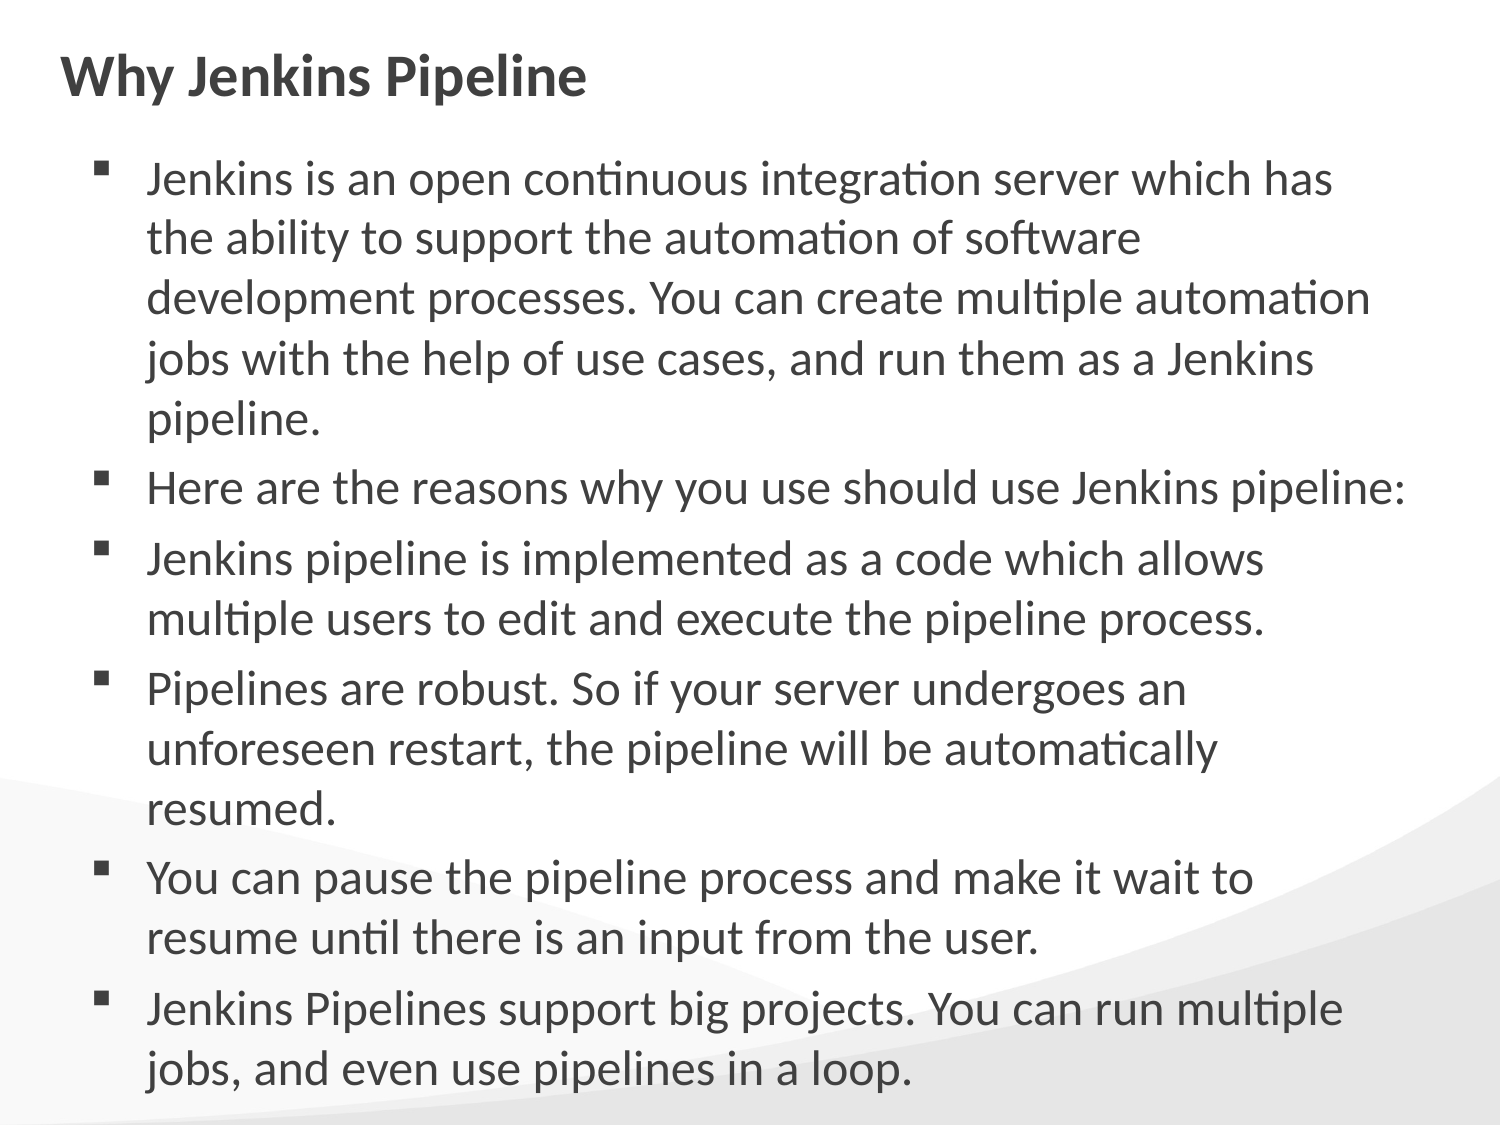

# Why Jenkins Pipeline
Jenkins is an open continuous integration server which has the ability to support the automation of software development processes. You can create multiple automation jobs with the help of use cases, and run them as a Jenkins pipeline.
Here are the reasons why you use should use Jenkins pipeline:
Jenkins pipeline is implemented as a code which allows multiple users to edit and execute the pipeline process.
Pipelines are robust. So if your server undergoes an unforeseen restart, the pipeline will be automatically resumed.
You can pause the pipeline process and make it wait to resume until there is an input from the user.
Jenkins Pipelines support big projects. You can run multiple jobs, and even use pipelines in a loop.